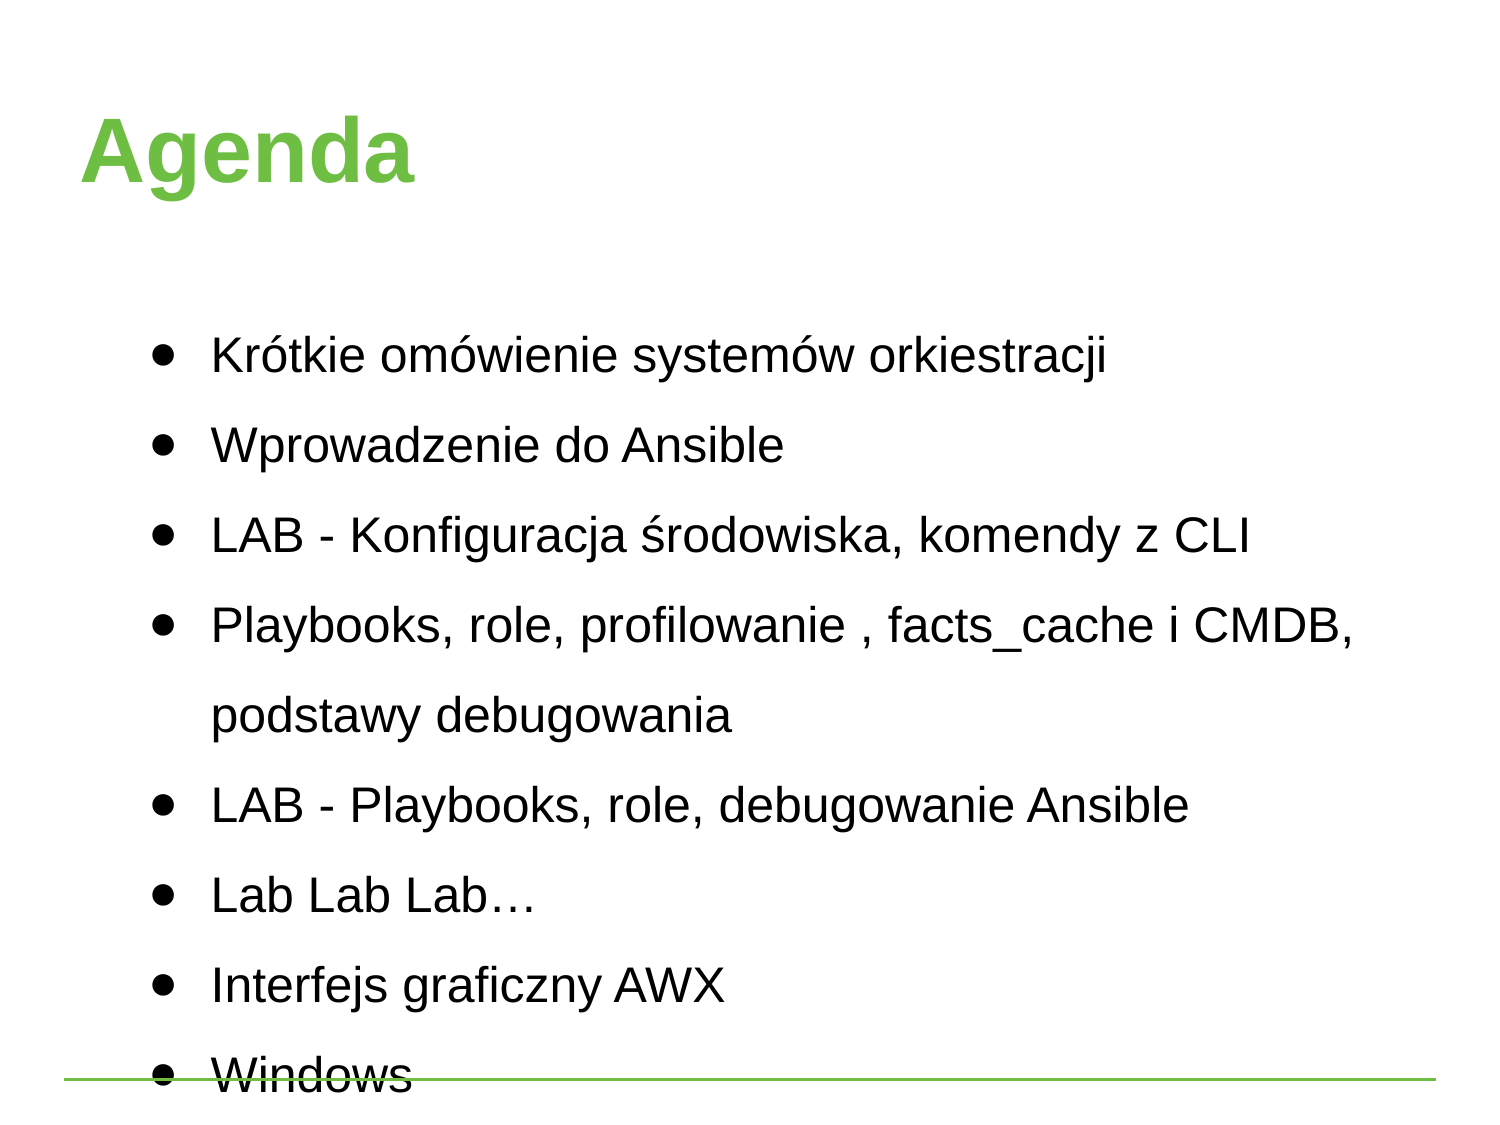

Agenda
Krótkie omówienie systemów orkiestracji
Wprowadzenie do Ansible
LAB - Konfiguracja środowiska, komendy z CLI
Playbooks, role, profilowanie , facts_cache i CMDB, podstawy debugowania
LAB - Playbooks, role, debugowanie Ansible
Lab Lab Lab…
Interfejs graficzny AWX
Windows